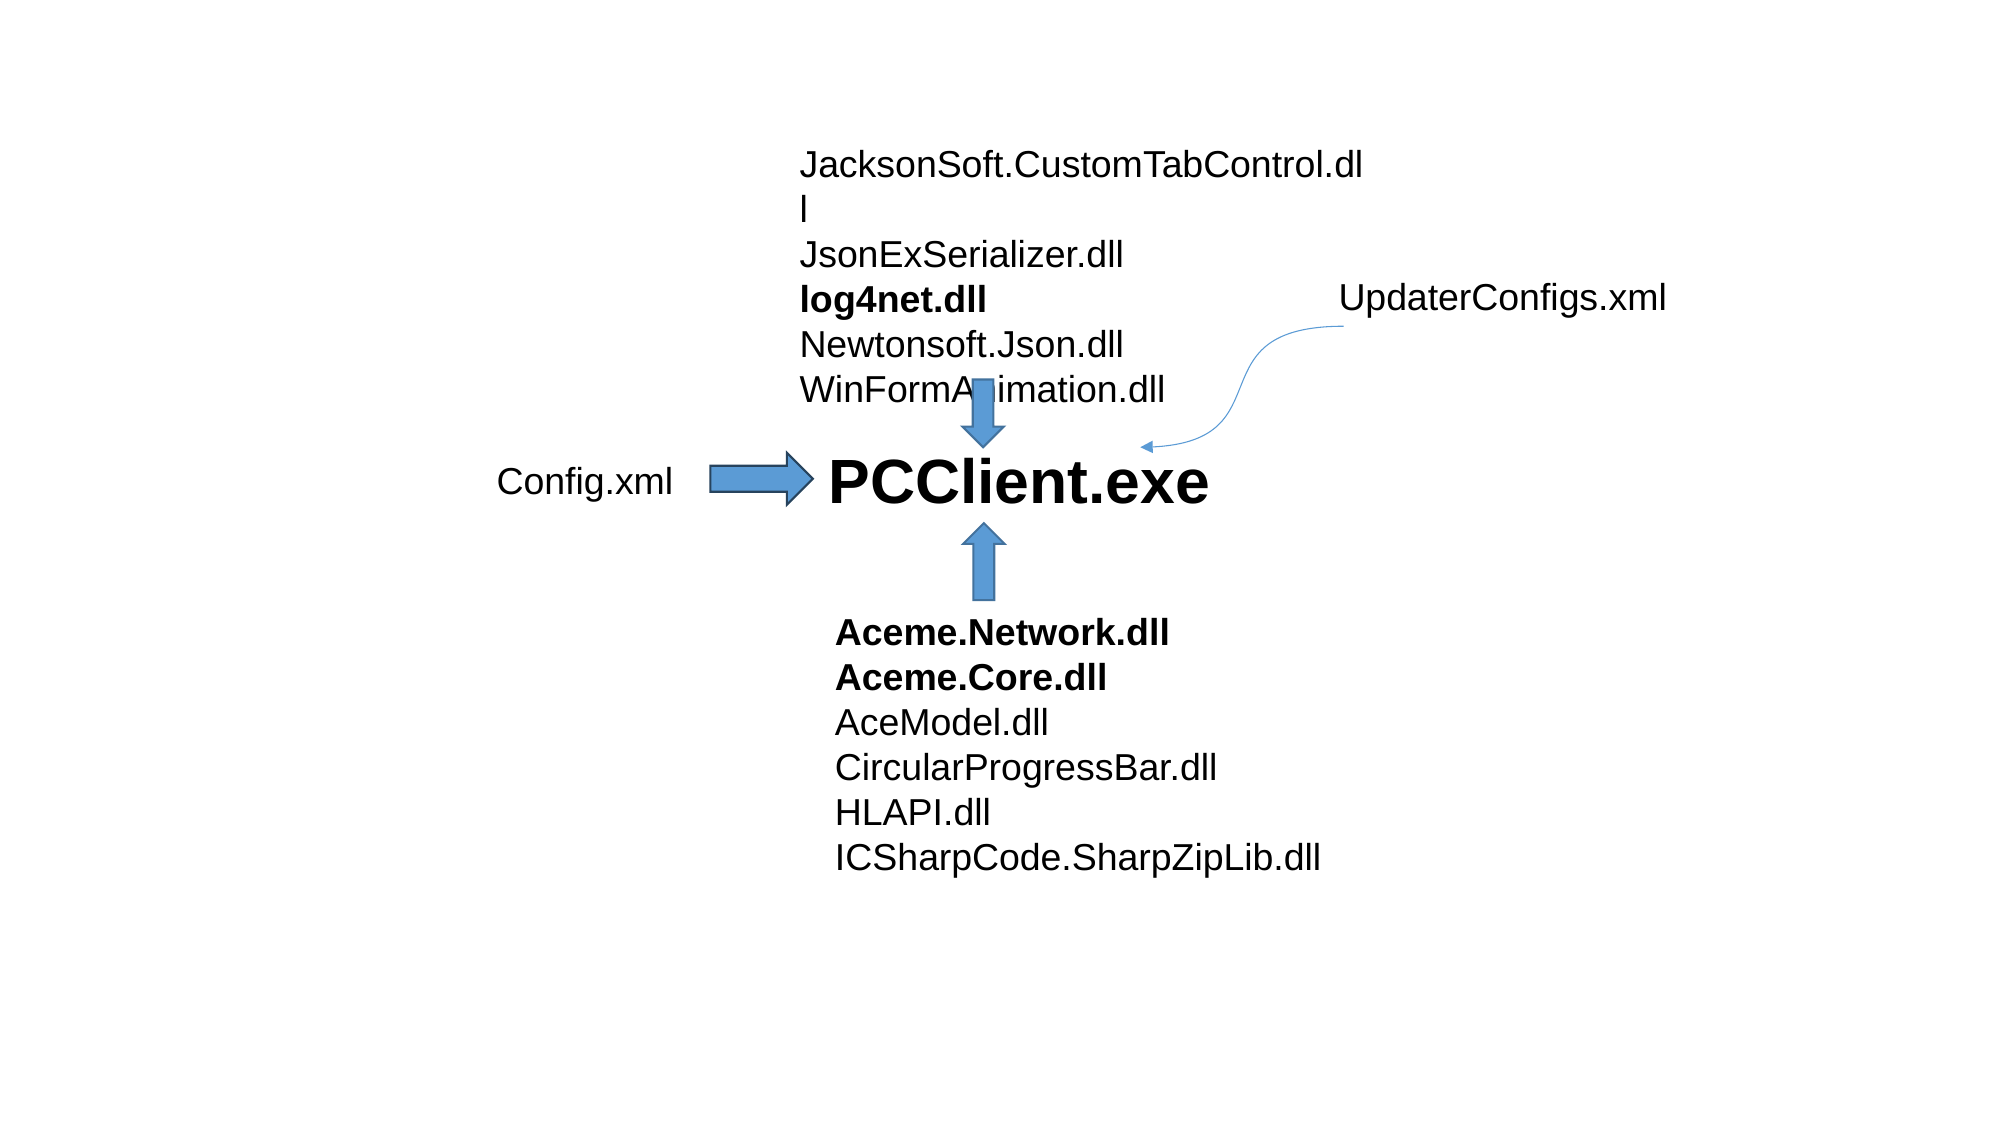

JacksonSoft.CustomTabControl.dll
JsonExSerializer.dll
log4net.dll
Newtonsoft.Json.dll
WinFormAnimation.dll
UpdaterConfigs.xml

PCClient.exe
Config.xml

Aceme.Network.dll
Aceme.Core.dll
AceModel.dll
CircularProgressBar.dll
HLAPI.dll
ICSharpCode.SharpZipLib.dll